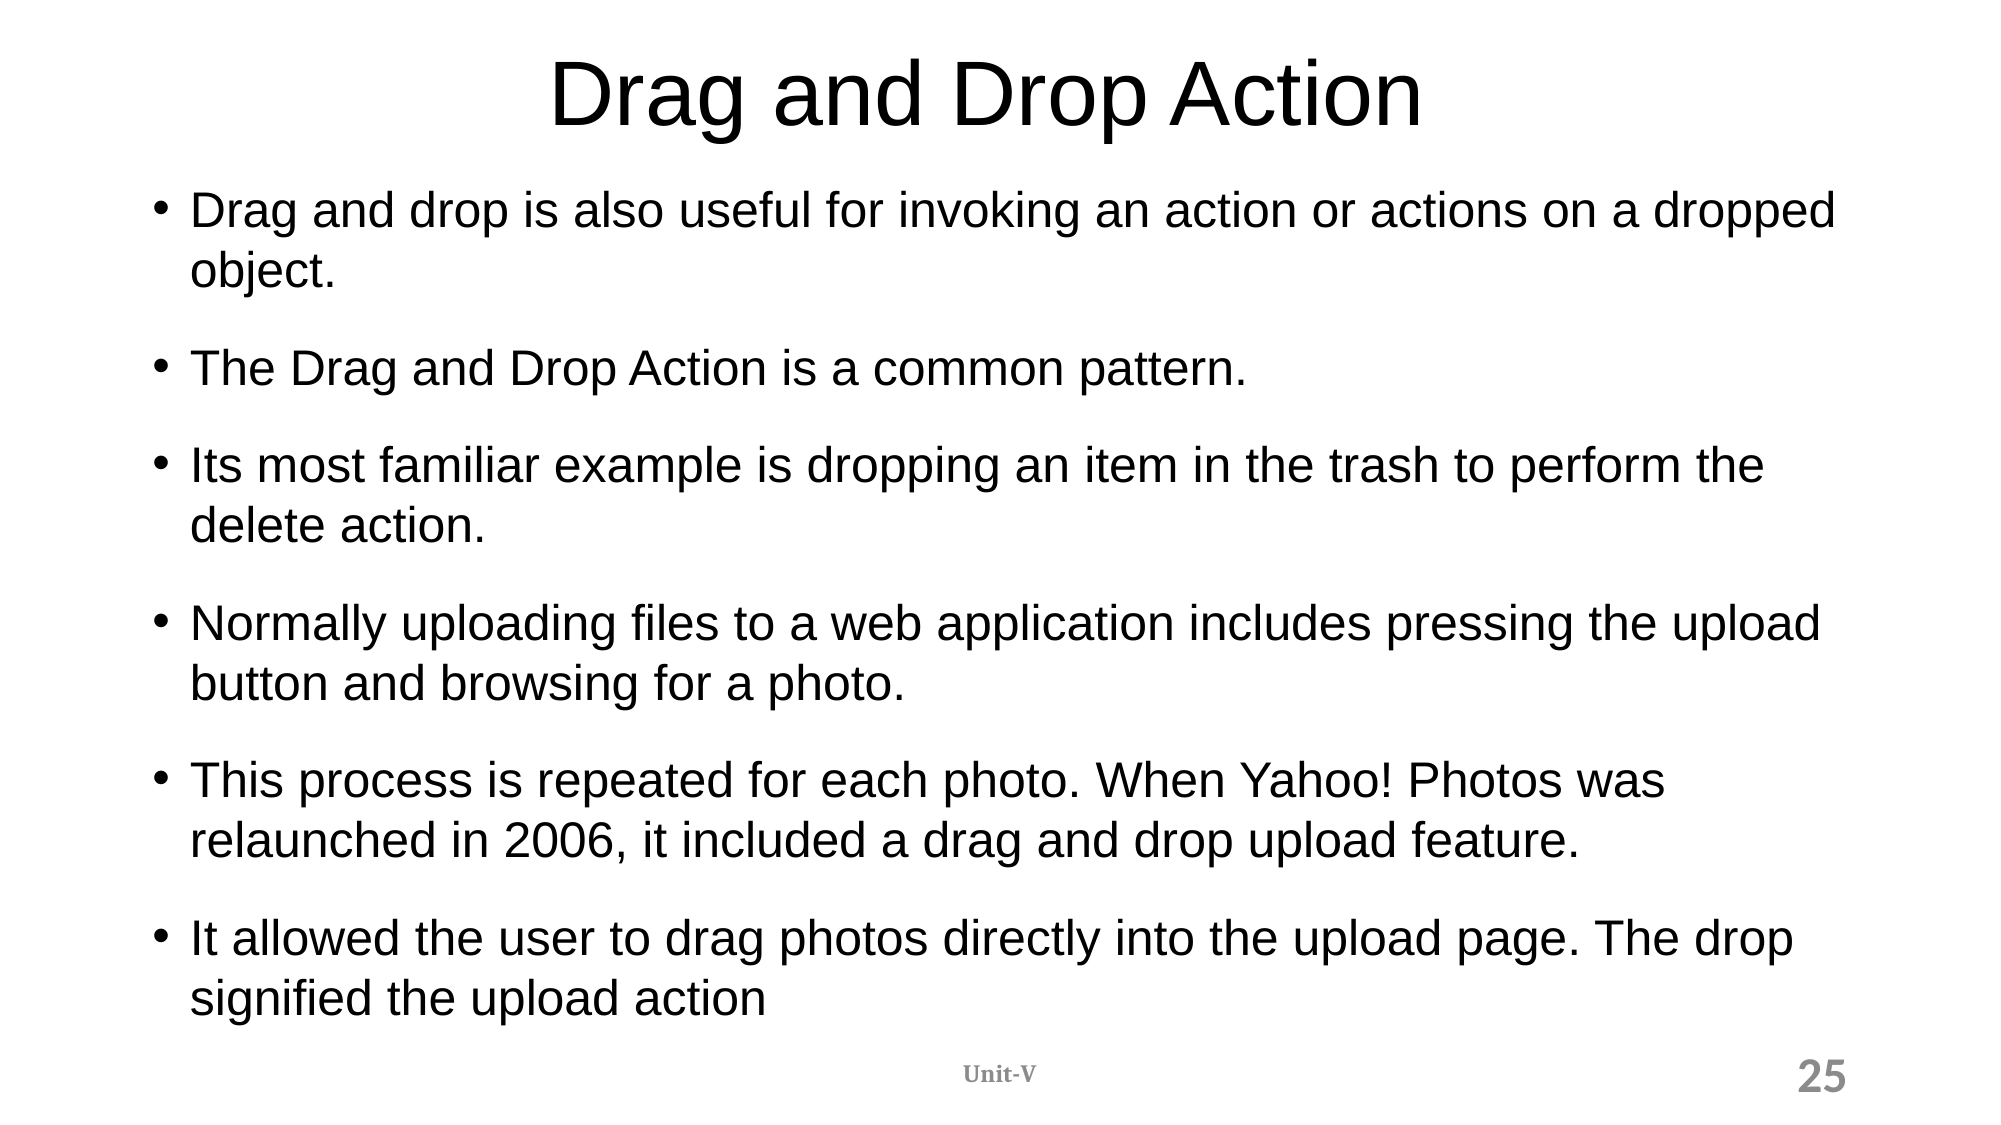

# Drag and Drop Action
Drag and drop is also useful for invoking an action or actions on a dropped object.
The Drag and Drop Action is a common pattern.
Its most familiar example is dropping an item in the trash to perform the delete action.
Normally uploading files to a web application includes pressing the upload button and browsing for a photo.
This process is repeated for each photo. When Yahoo! Photos was relaunched in 2006, it included a drag and drop upload feature.
It allowed the user to drag photos directly into the upload page. The drop signified the upload action
Unit-V
25